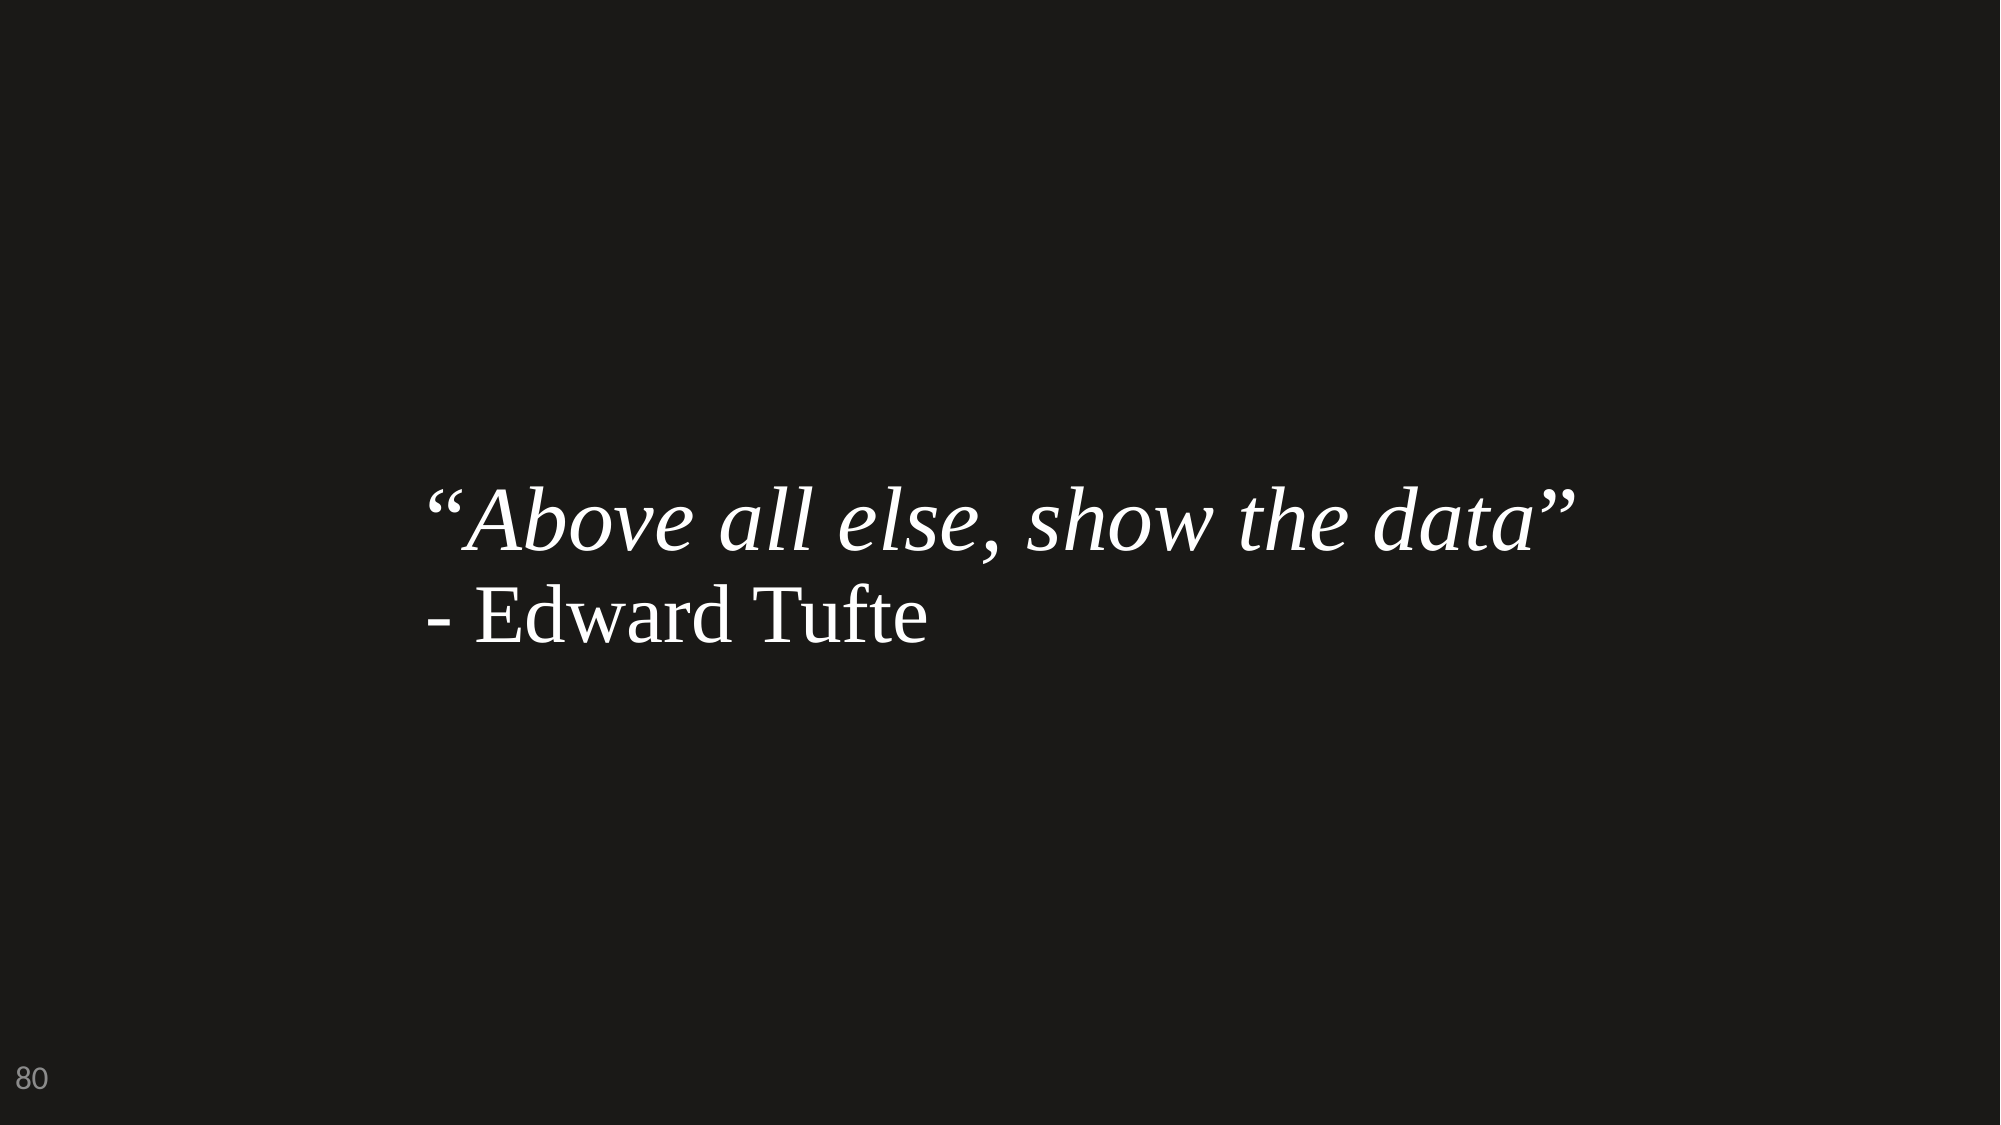

# “Above all else, show the data” - Edward Tufte
80